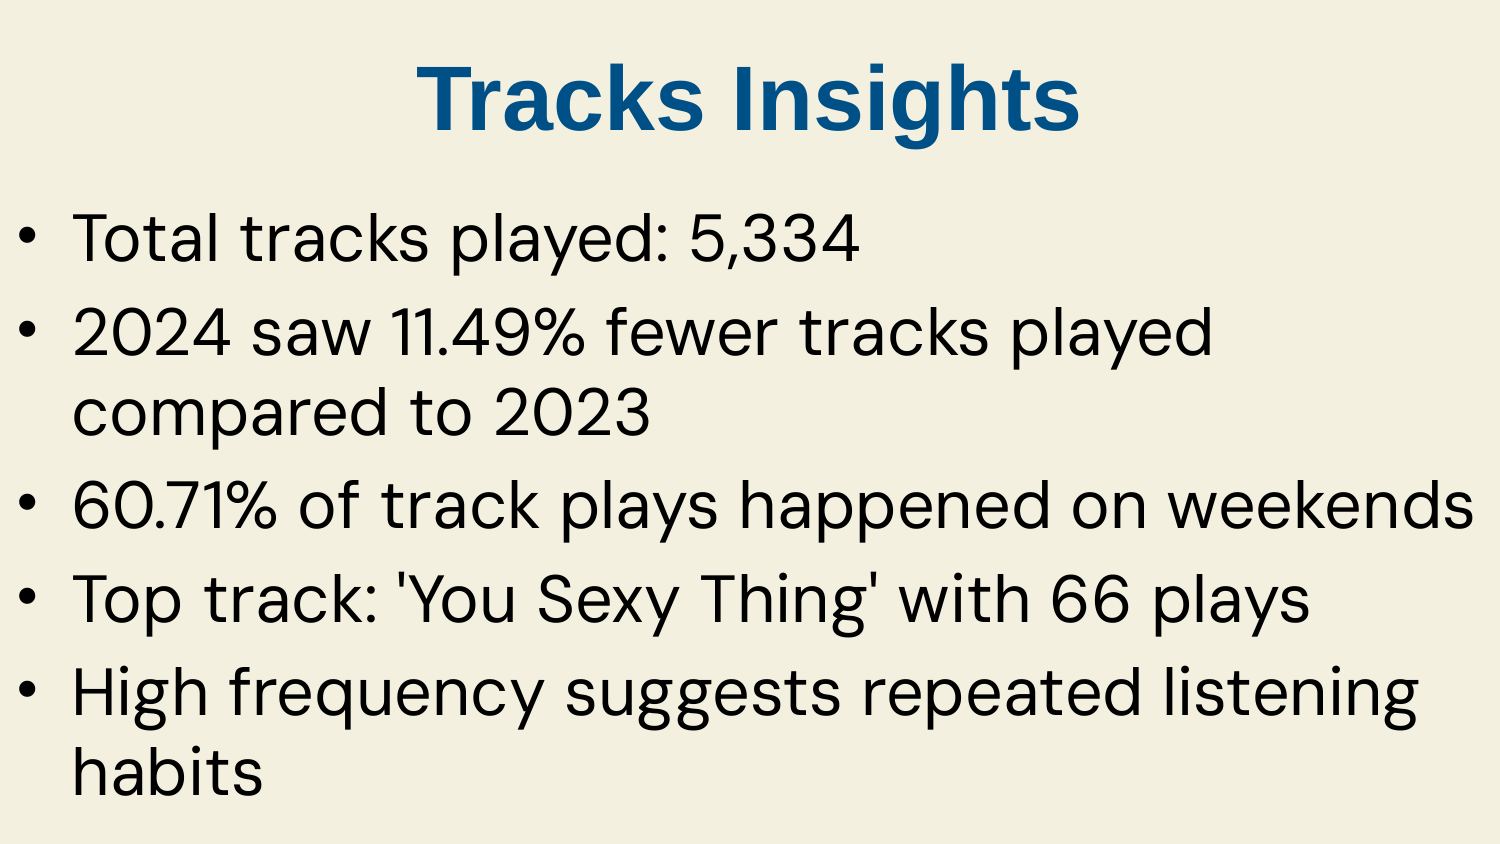

Tracks Insights
Total tracks played: 5,334
2024 saw 11.49% fewer tracks played compared to 2023
60.71% of track plays happened on weekends
Top track: 'You Sexy Thing' with 66 plays
High frequency suggests repeated listening habits